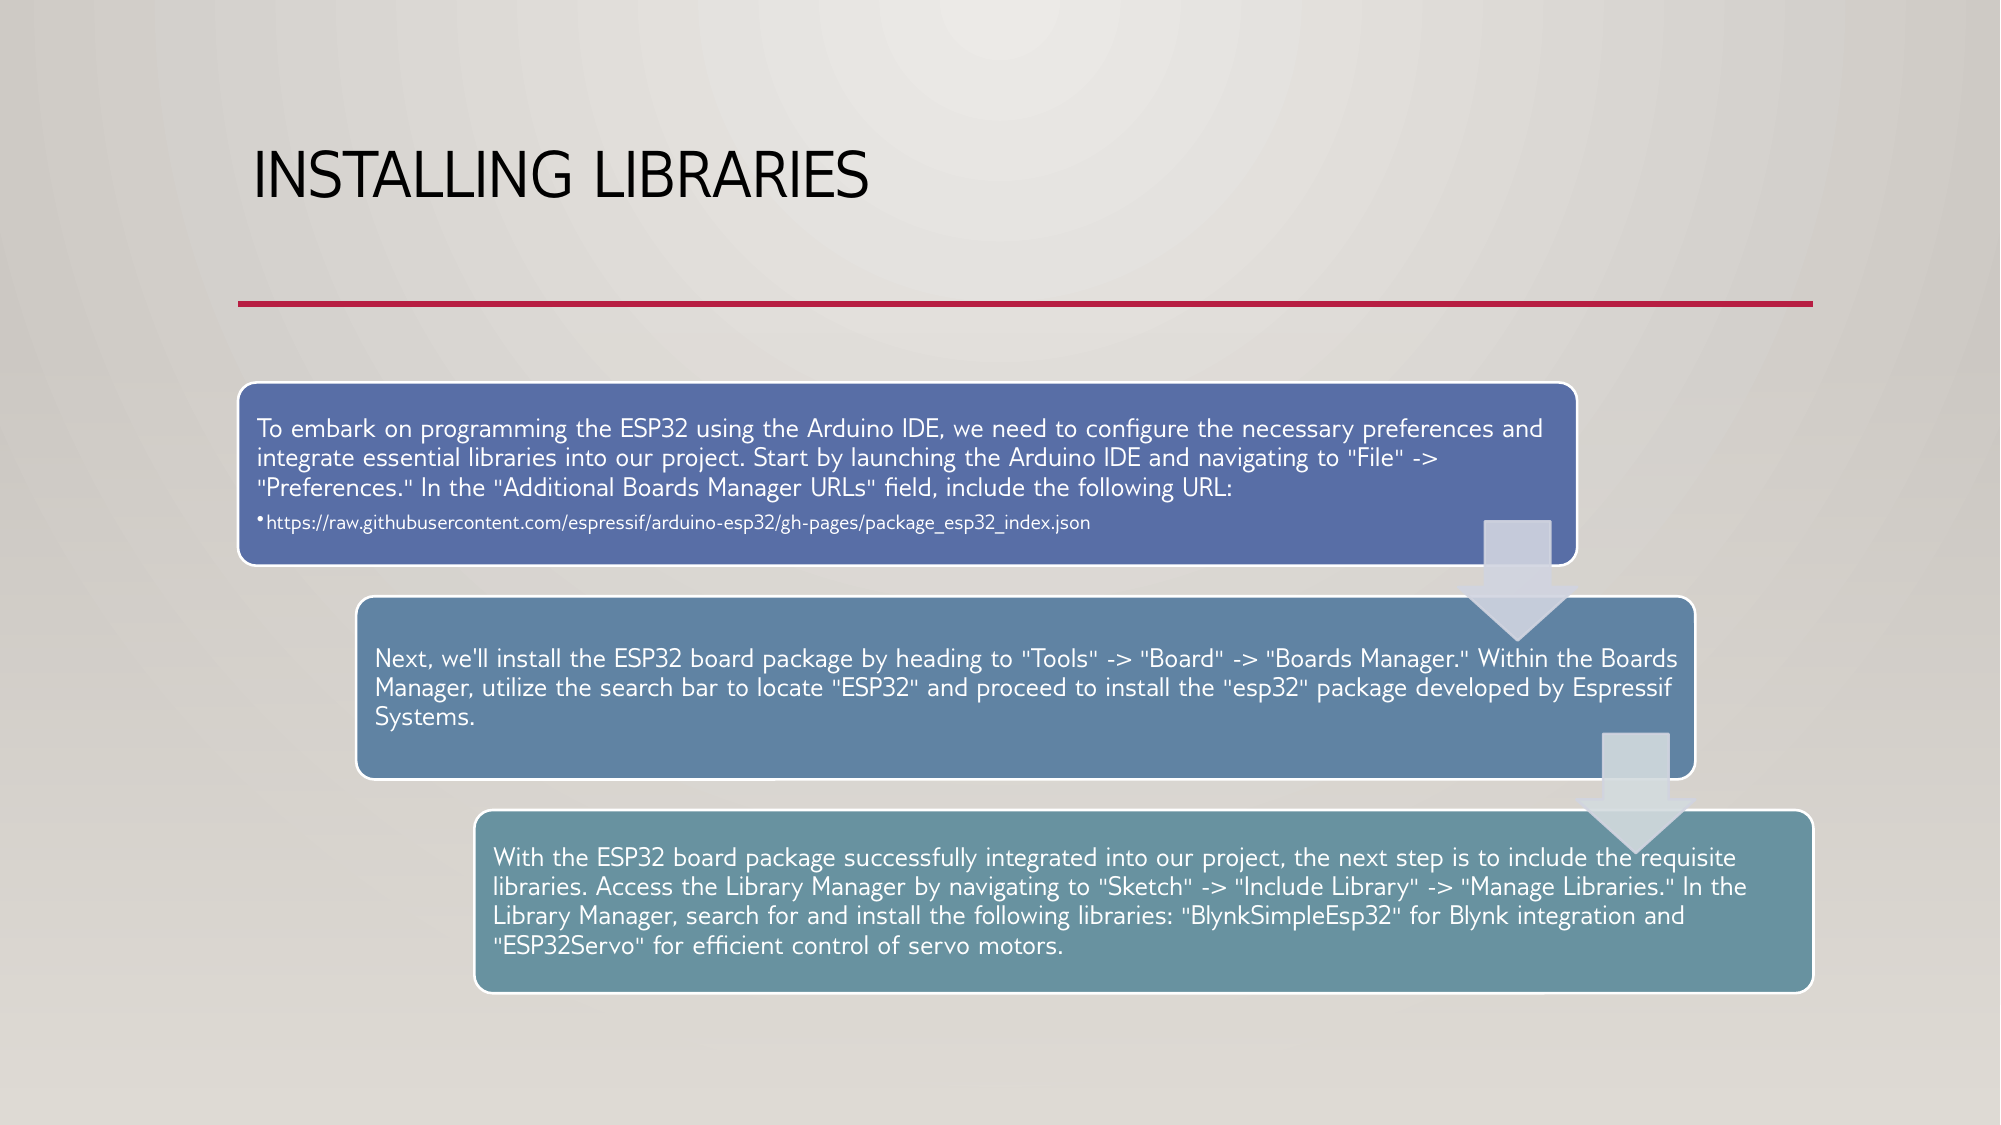

Home Security System   Hiram Miranda-Pomales(2023)
11
# Installing libraries

To embark on programming the ESP32 using the Arduino IDE, we need to configure the necessary preferences and integrate essential libraries into our project. Start by launching the Arduino IDE and navigating to "File" -> "Preferences." In the "Additional Boards Manager URLs" field, include the following URL:
https://raw.githubusercontent.com/espressif/arduino-esp32/gh-pages/package_esp32_index.json
Next, we'll install the ESP32 board package by heading to "Tools" -> "Board" -> "Boards Manager." Within the Boards Manager, utilize the search bar to locate "ESP32" and proceed to install the "esp32" package developed by Espressif Systems.
With the ESP32 board package successfully integrated into our project, the next step is to include the requisite libraries. Access the Library Manager by navigating to "Sketch" -> "Include Library" -> "Manage Libraries." In the Library Manager, search for and install the following libraries: "BlynkSimpleEsp32" for Blynk integration and "ESP32Servo" for efficient control of servo motors.